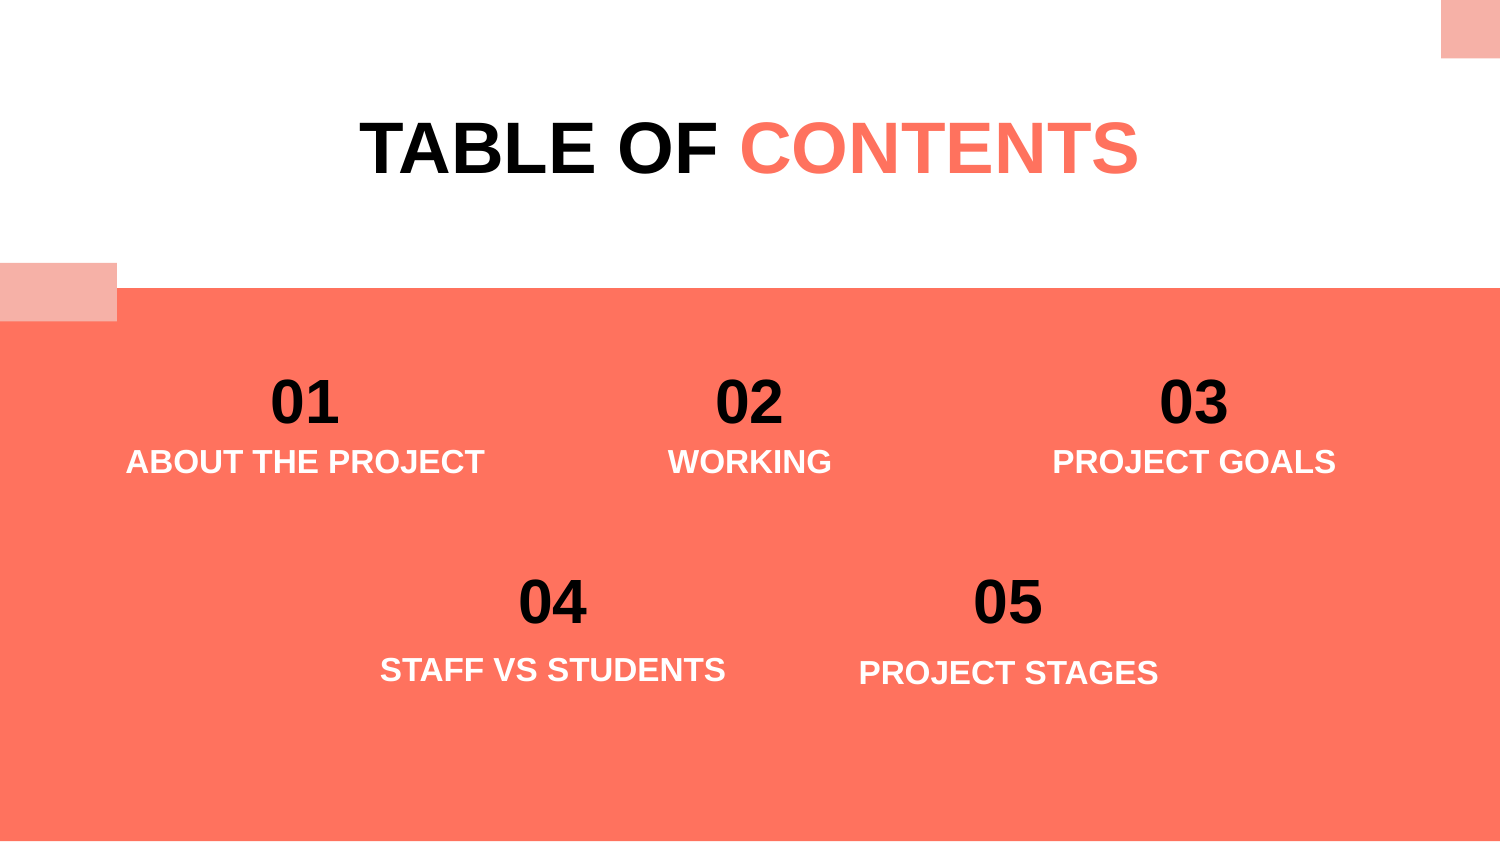

TABLE OF CONTENTS
01
02
03
# ABOUT THE PROJECT
WORKING
PROJECT GOALS
04
05
STAFF VS STUDENTS
PROJECT STAGES